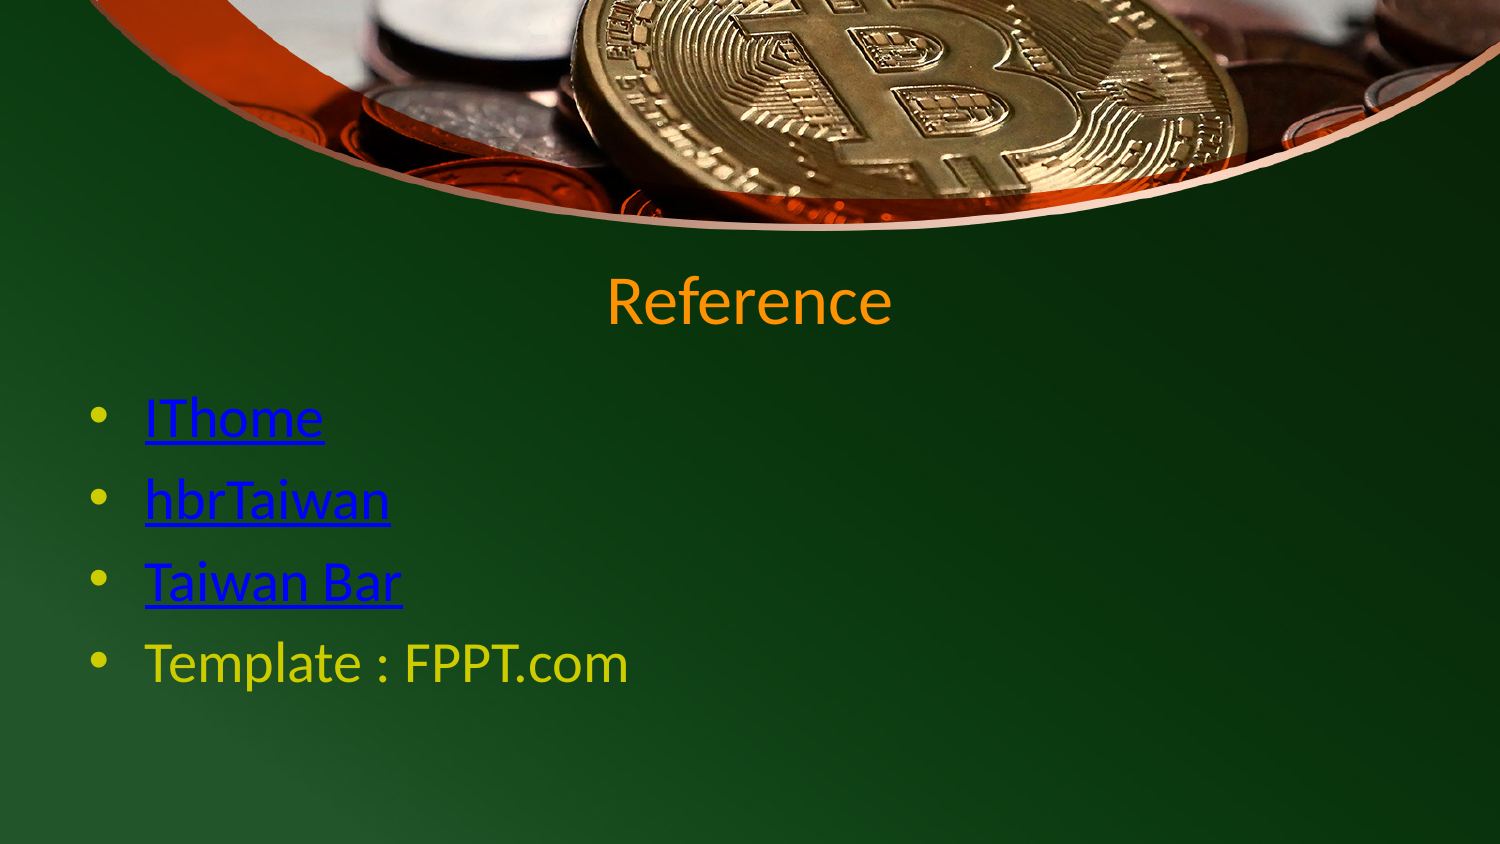

# Reference
IThome
hbrTaiwan
Taiwan Bar
Template : FPPT.com